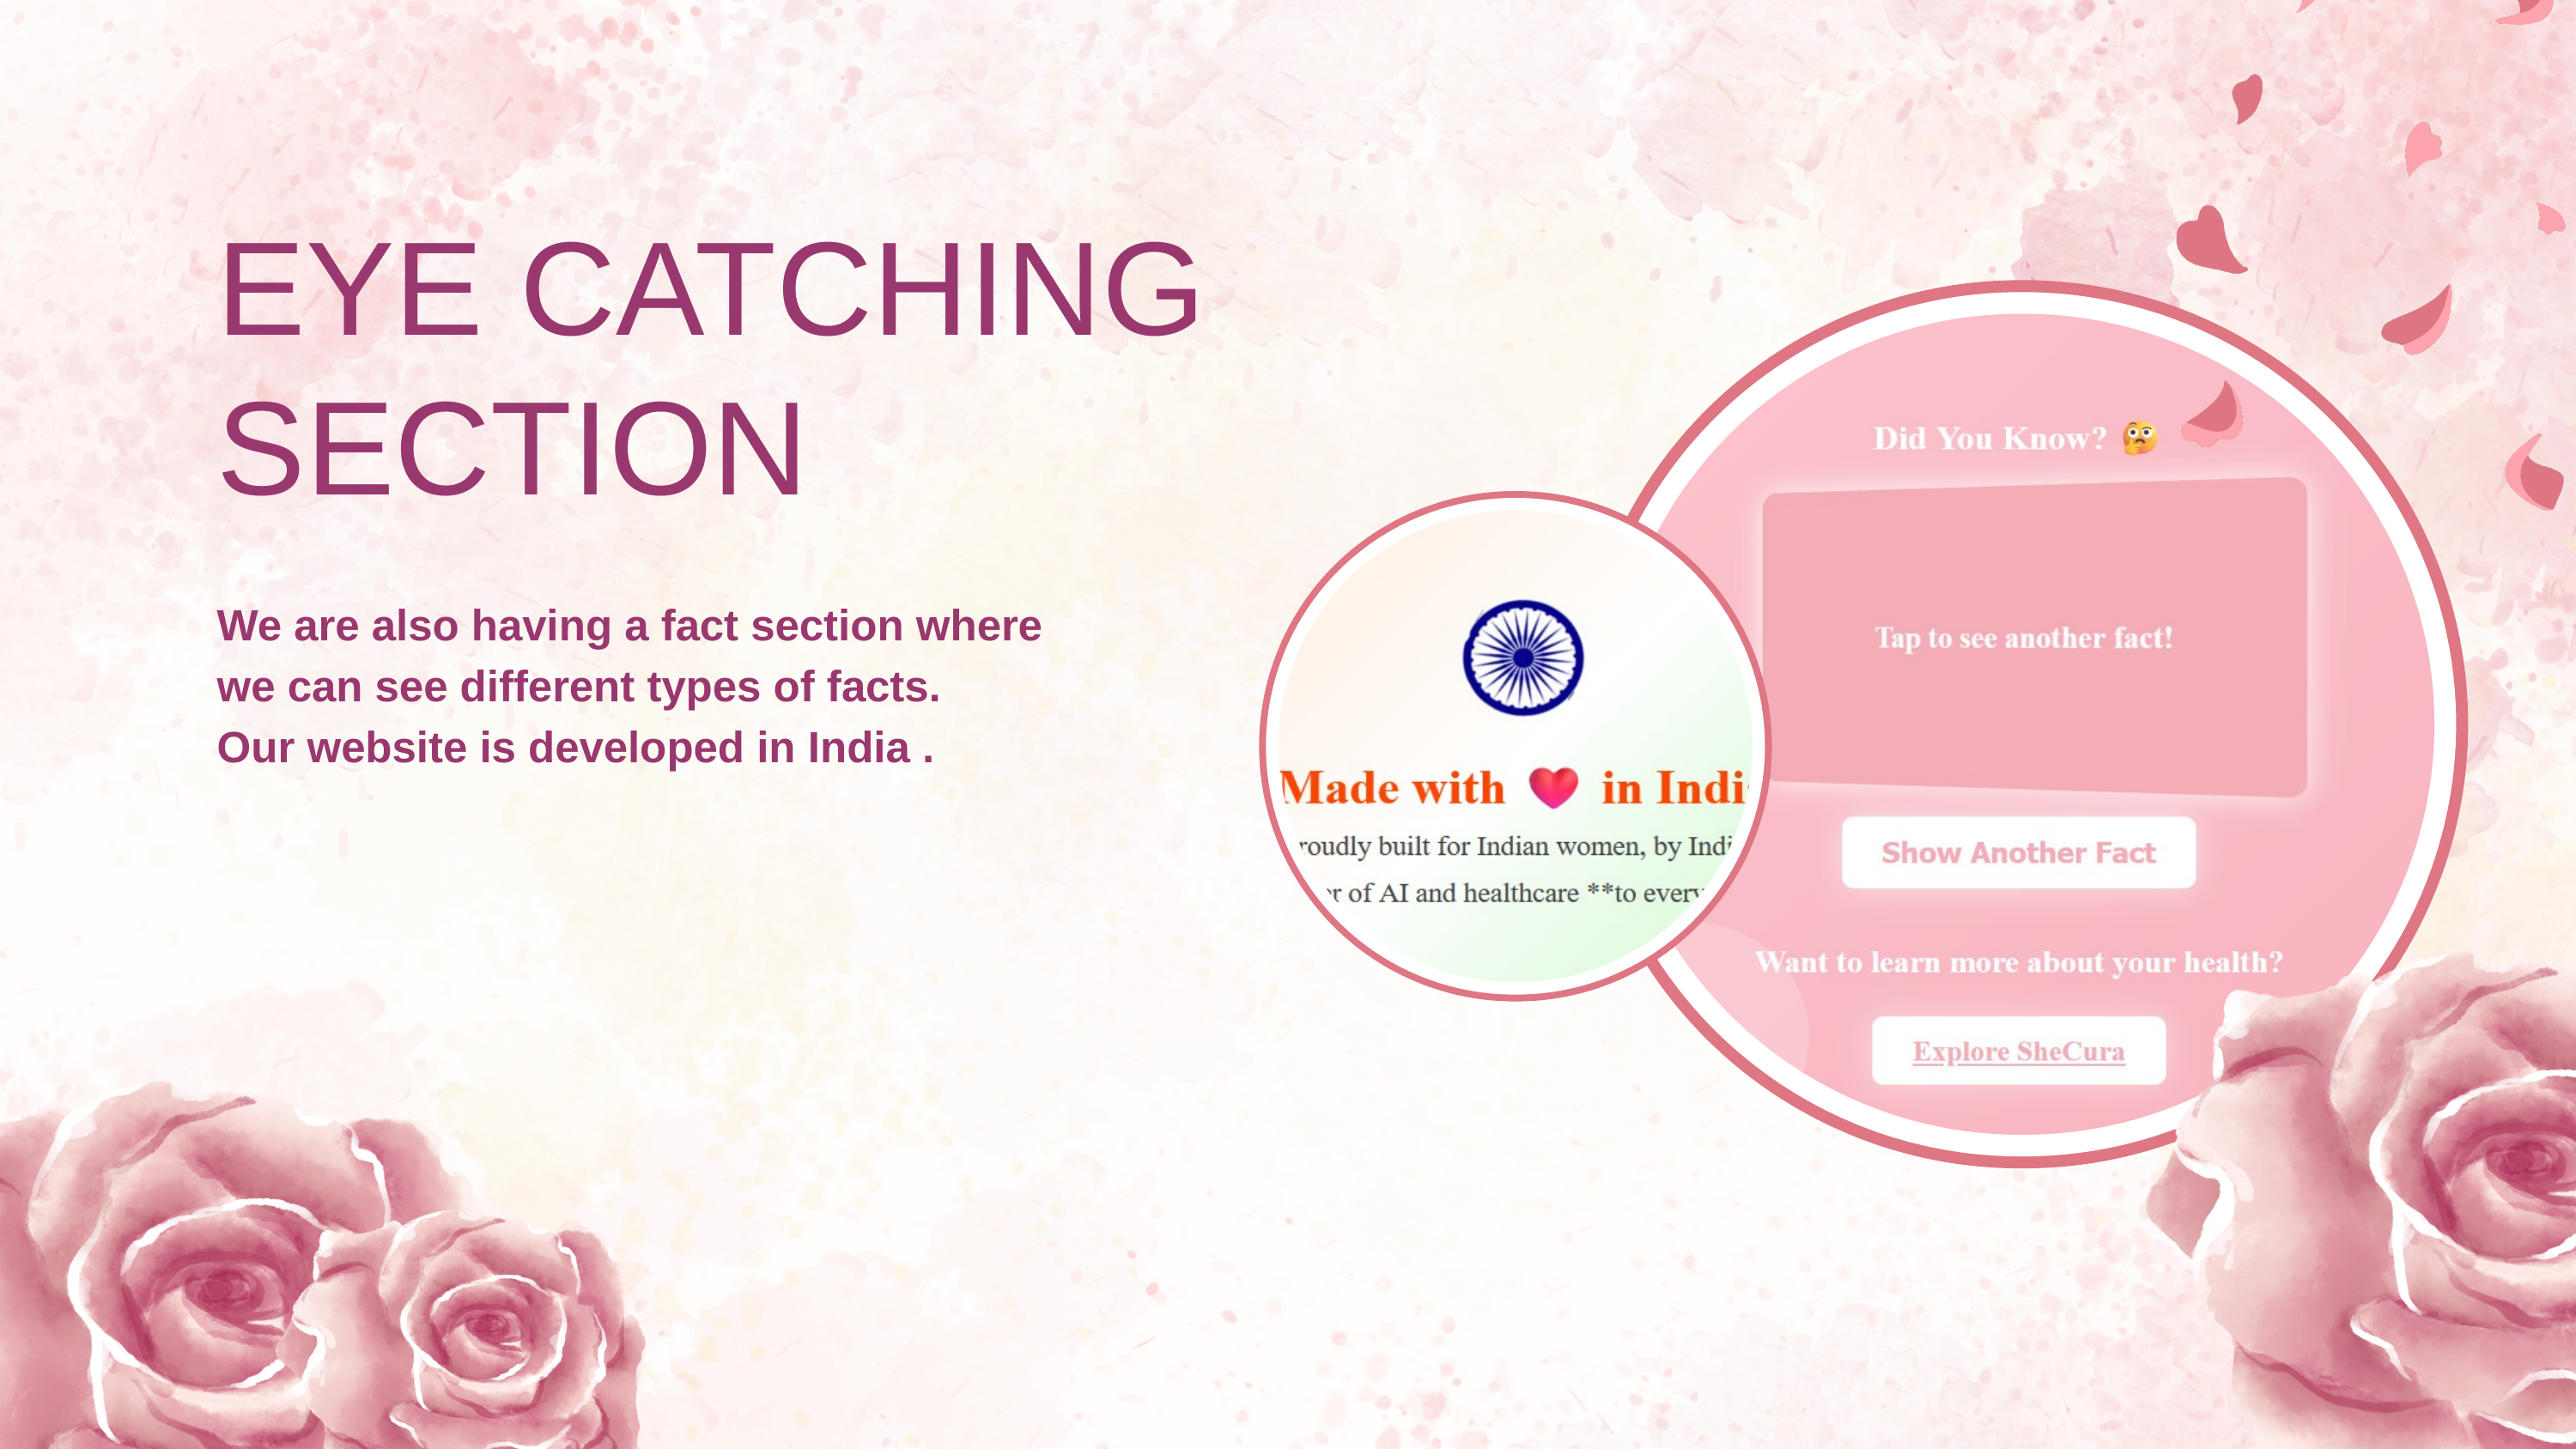

EYE CATCHING SECTION

We are also having a fact section where we can see different types of facts.
Our website is developed in India .